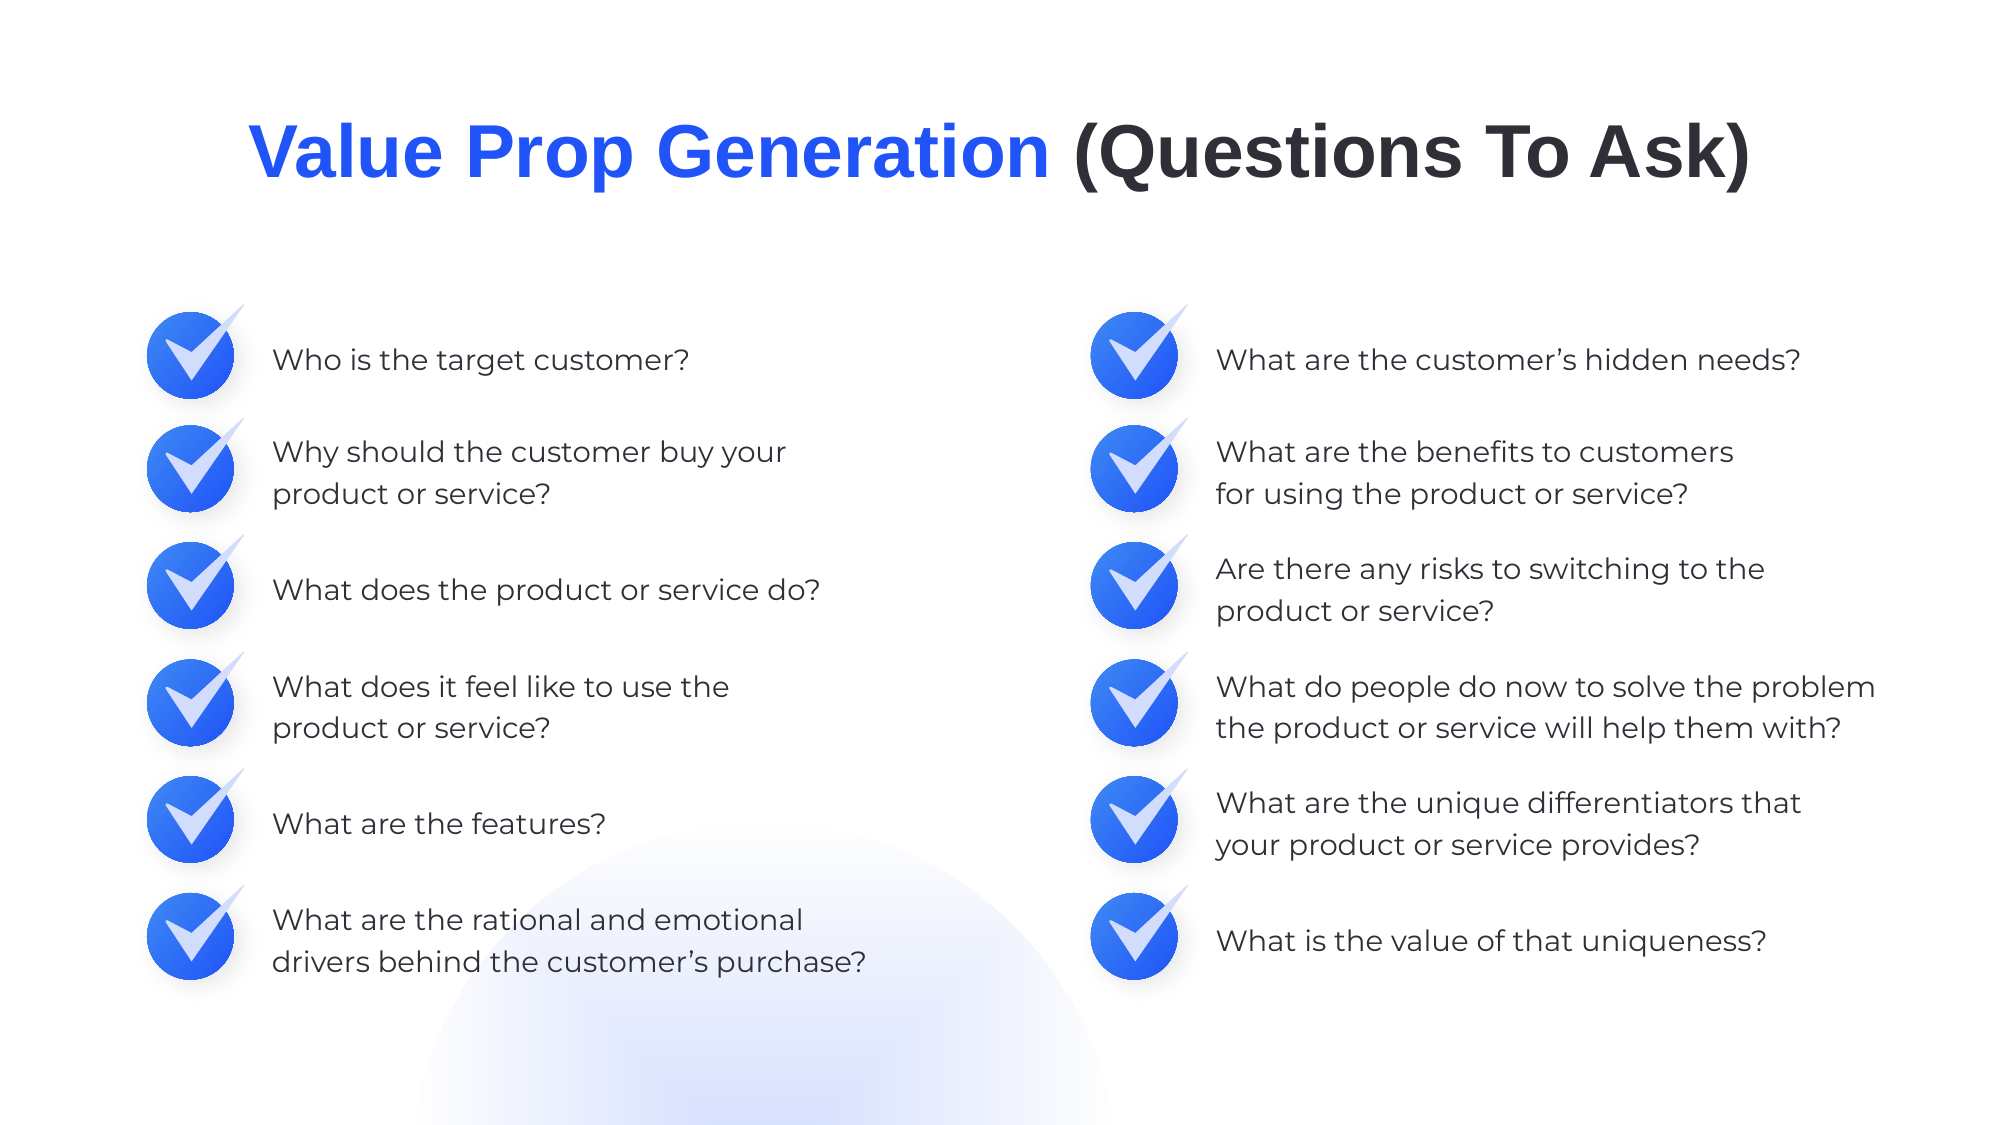

# Value Prop Generation (Questions To Ask)

Who is the target customer?

What are the customer’s hidden needs?

Why should the customer buy your product or service?

What are the benefits to customers for using the product or service?

What does the product or service do?

Are there any risks to switching to the product or service?

What does it feel like to use the product or service?

What do people do now to solve the problem the product or service will help them with?

What are the features?

What are the unique differentiators that your product or service provides?

What are the rational and emotional drivers behind the customer’s purchase?

What is the value of that uniqueness?